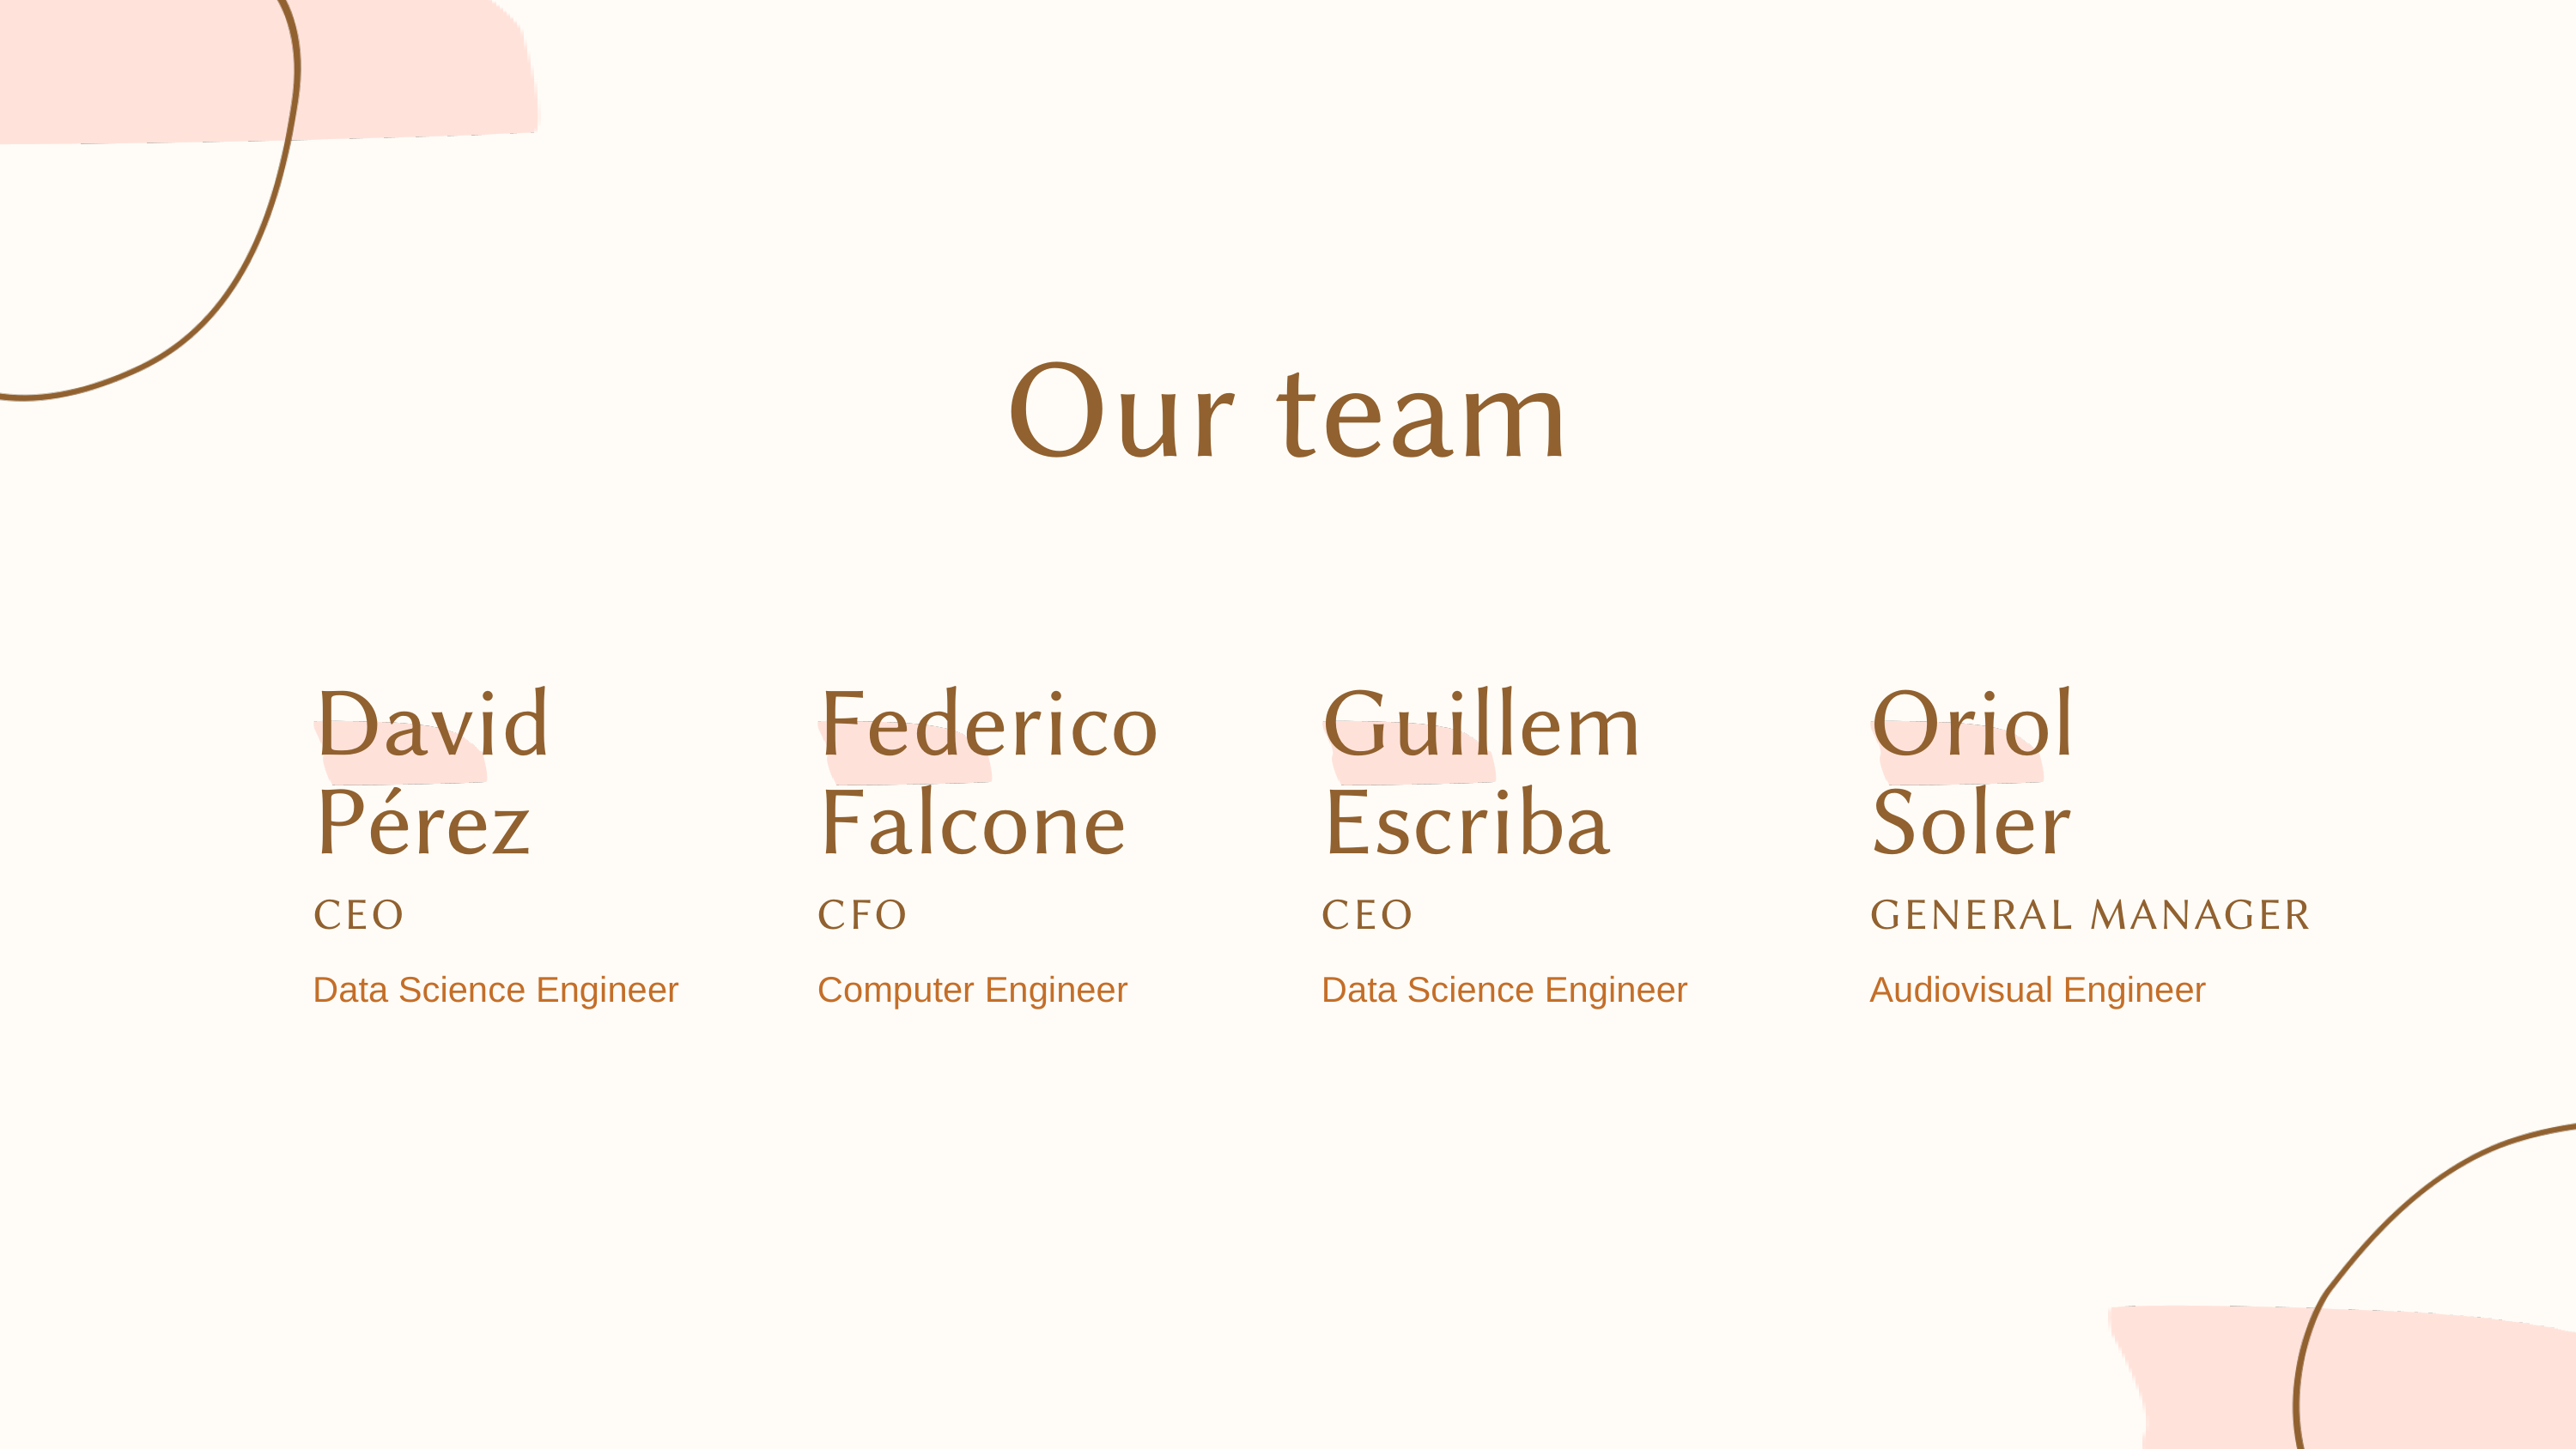

Our team

David Pérez
Federico
Falcone
Guillem
Escriba

Oriol Soler
CEO
Data Science Engineer

CFO
Computer Engineer

CEO
Data Science Engineer

GENERAL MANAGER
Audiovisual Engineer